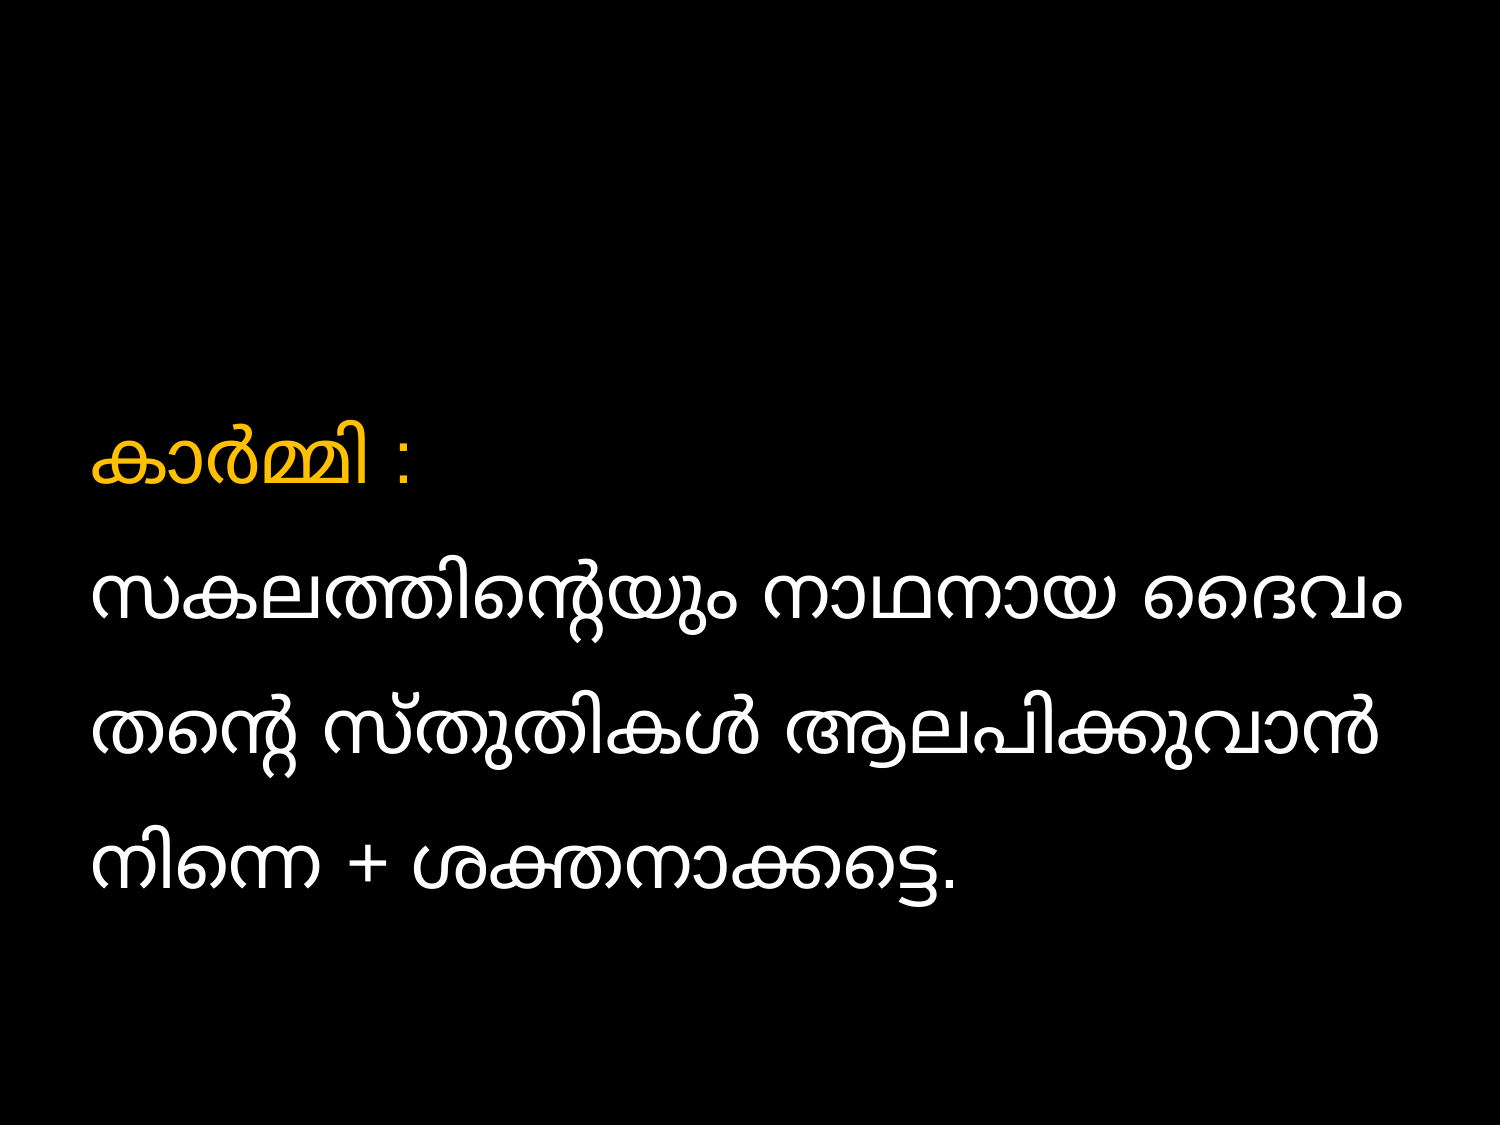

#
കാര്‍മ്മി :
സകലത്തിന്‍റെയും നാഥനായ ദൈവം തന്‍റെ സ്തുതികൾ ആലപിക്കുവാൻ നിന്നെ + ശക്തനാക്കട്ടെ.